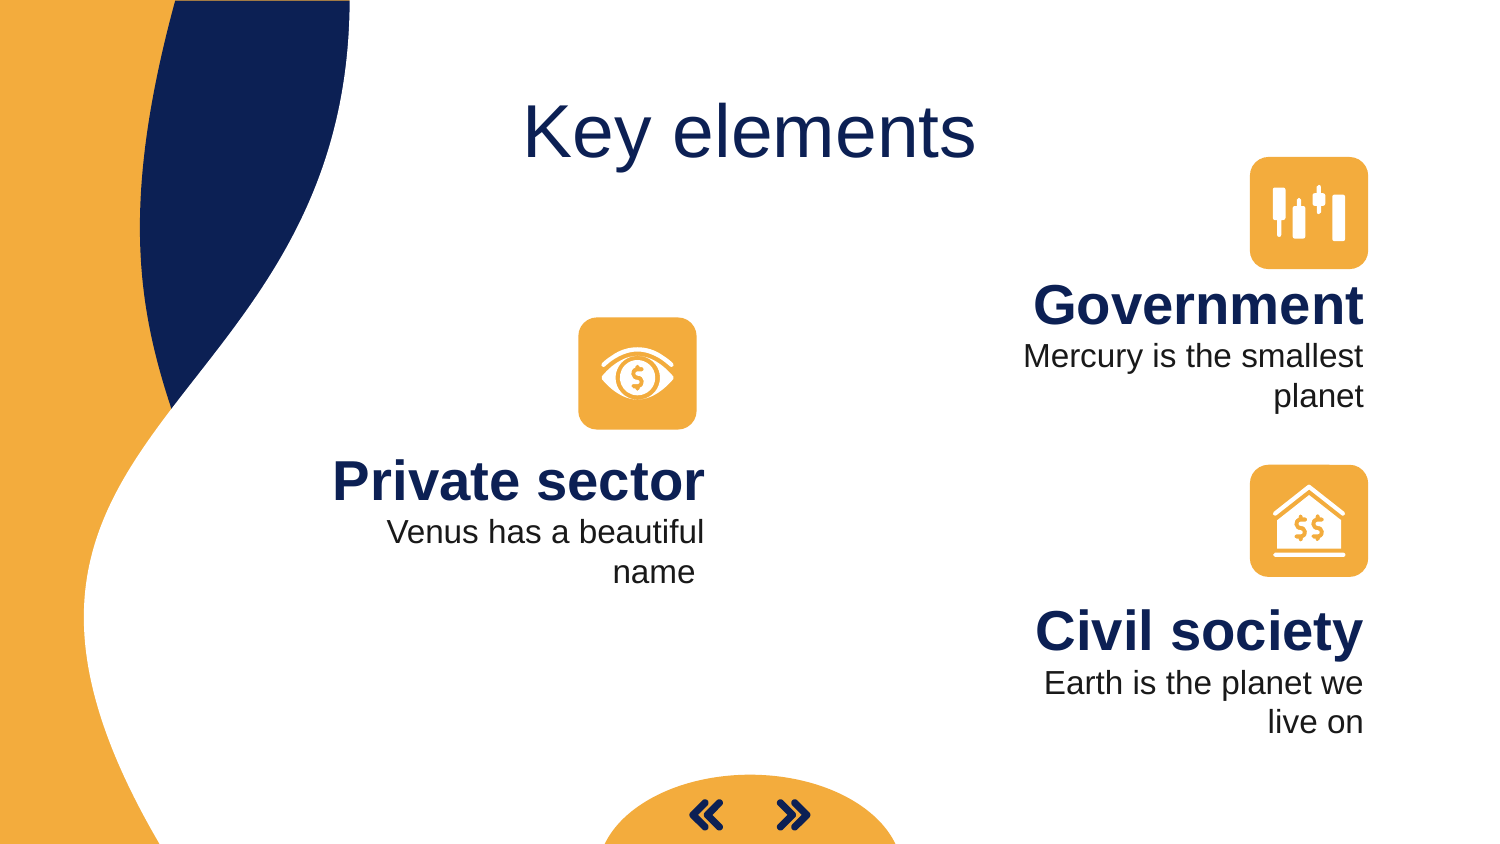

Key elements

# Government

Mercury is the smallest planet

Private sector

Venus has a beautiful name
Civil society
Earth is the planet we live on